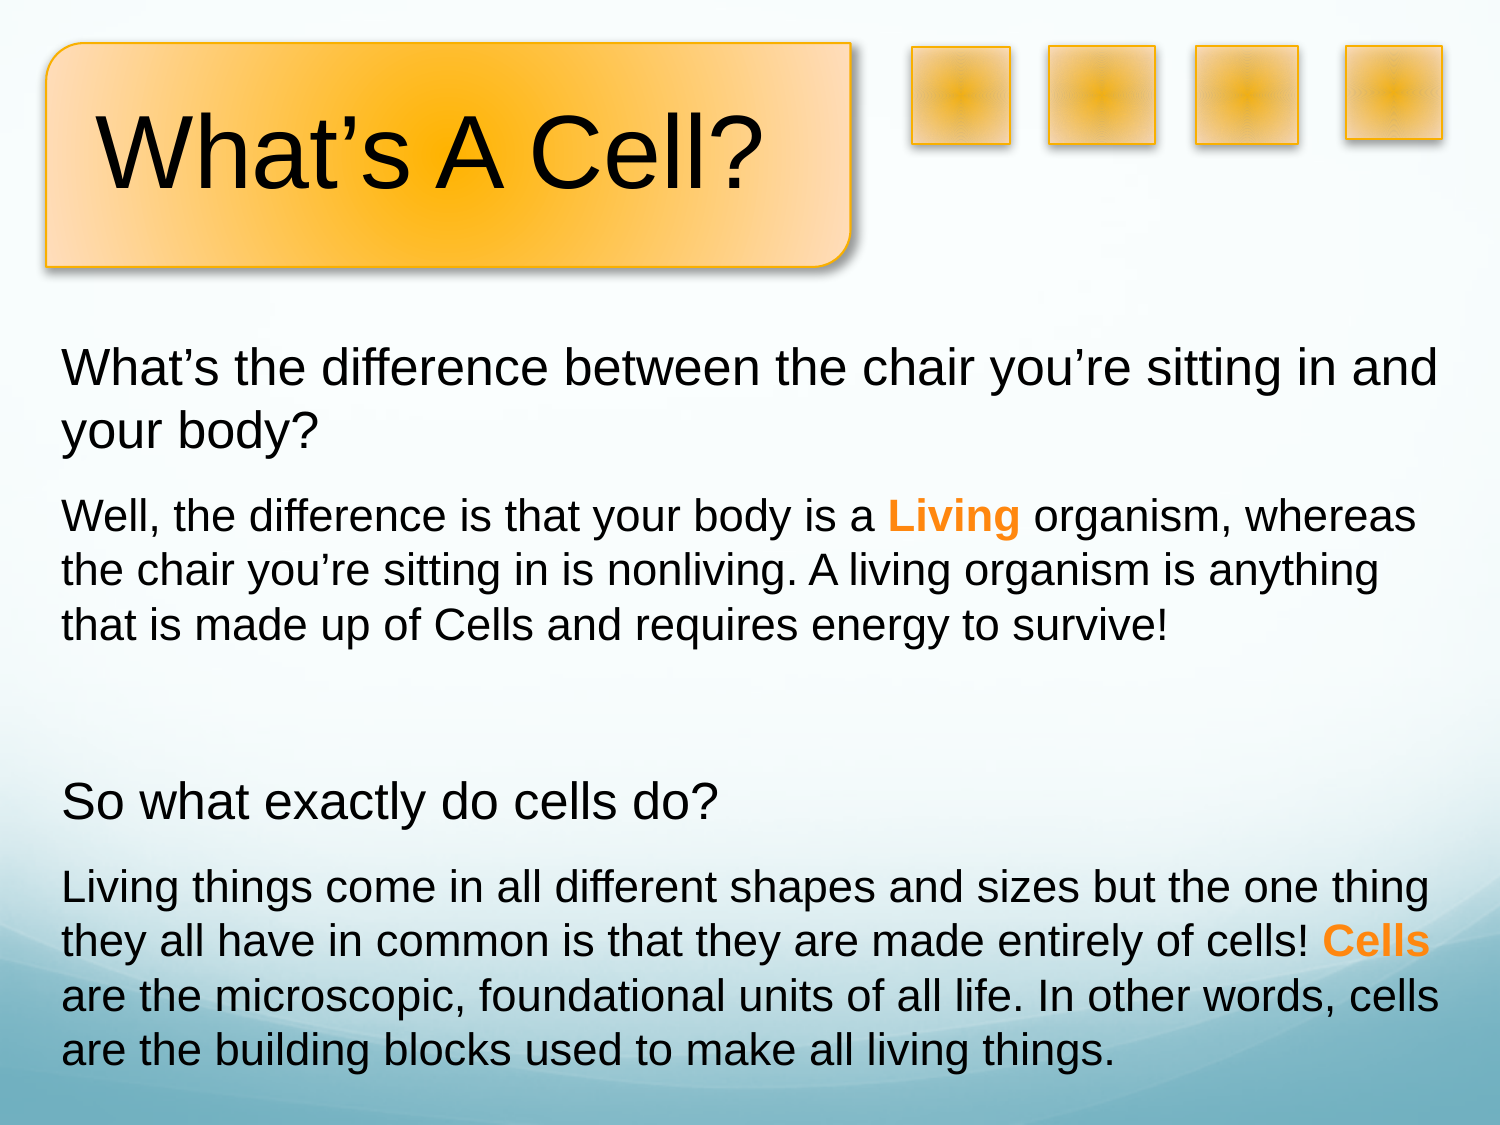

What’s A Cell?
What’s the difference between the chair you’re sitting in and your body?
Well, the difference is that your body is a Living organism, whereas the chair you’re sitting in is nonliving. A living organism is anything that is made up of Cells and requires energy to survive!

So what exactly do cells do?
Living things come in all different shapes and sizes but the one thing they all have in common is that they are made entirely of cells! Cells are the microscopic, foundational units of all life. In other words, cells are the building blocks used to make all living things.